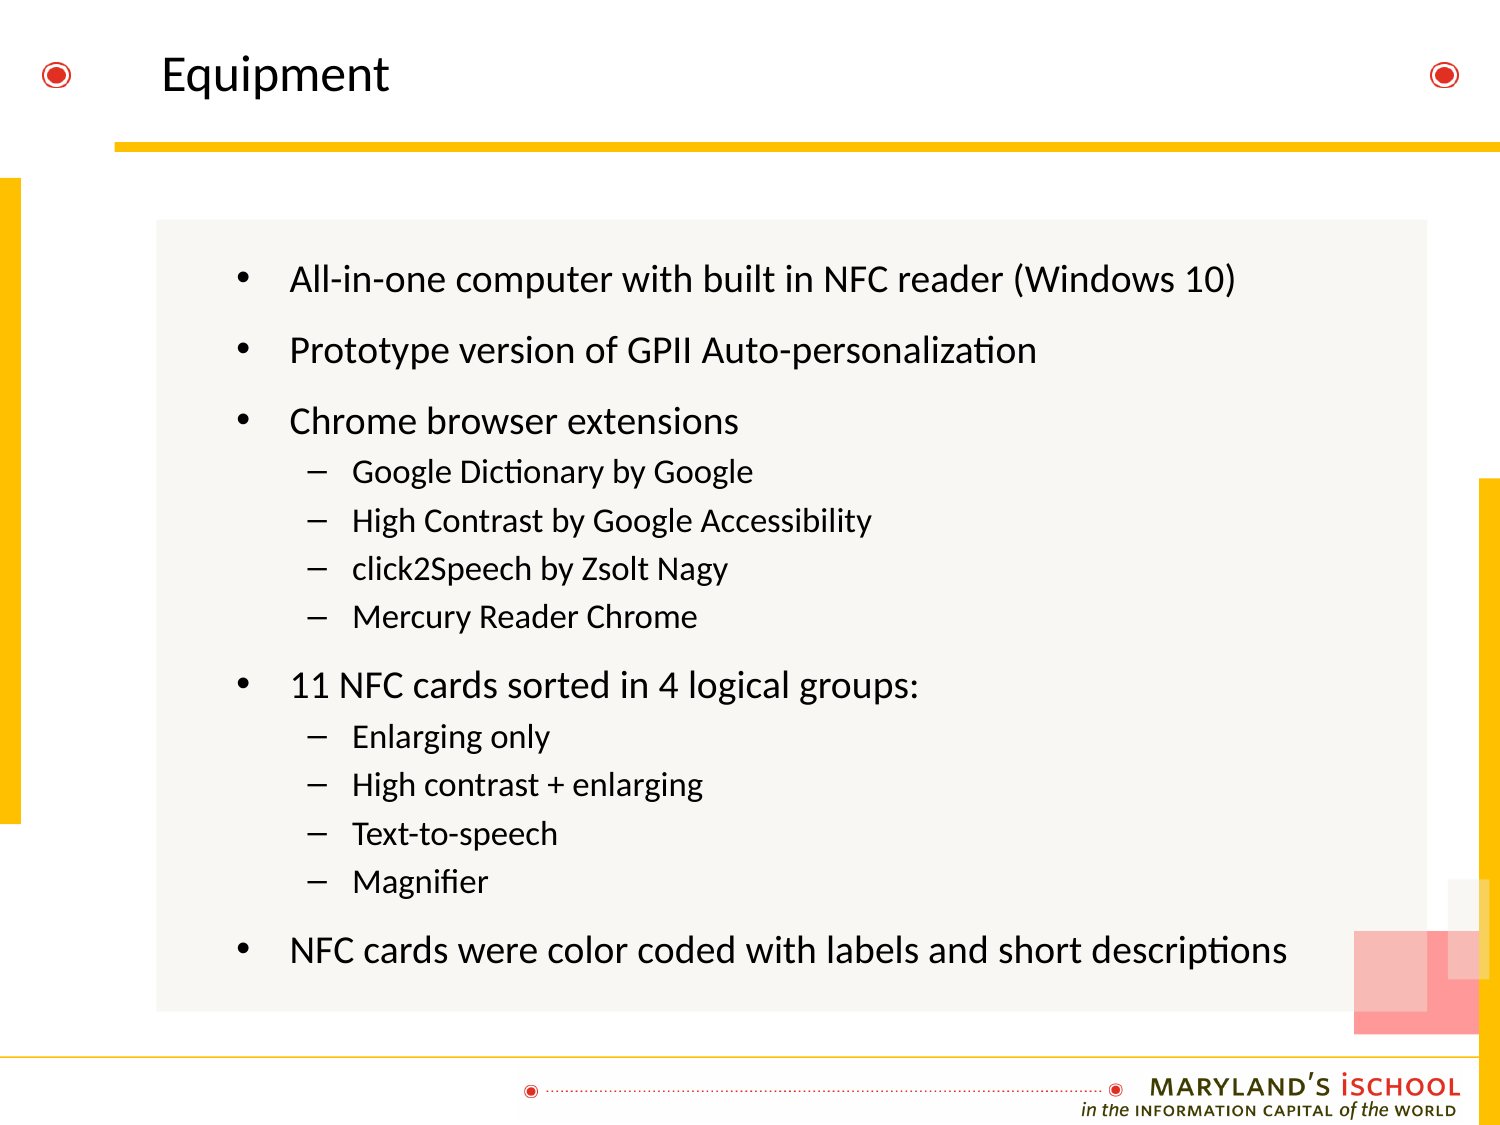

# Equipment
All-in-one computer with built in NFC reader (Windows 10)
Prototype version of GPII Auto-personalization
Chrome browser extensions
Google Dictionary by Google
High Contrast by Google Accessibility
click2Speech by Zsolt Nagy
Mercury Reader Chrome
11 NFC cards sorted in 4 logical groups:
Enlarging only
High contrast + enlarging
Text-to-speech
Magnifier
NFC cards were color coded with labels and short descriptions